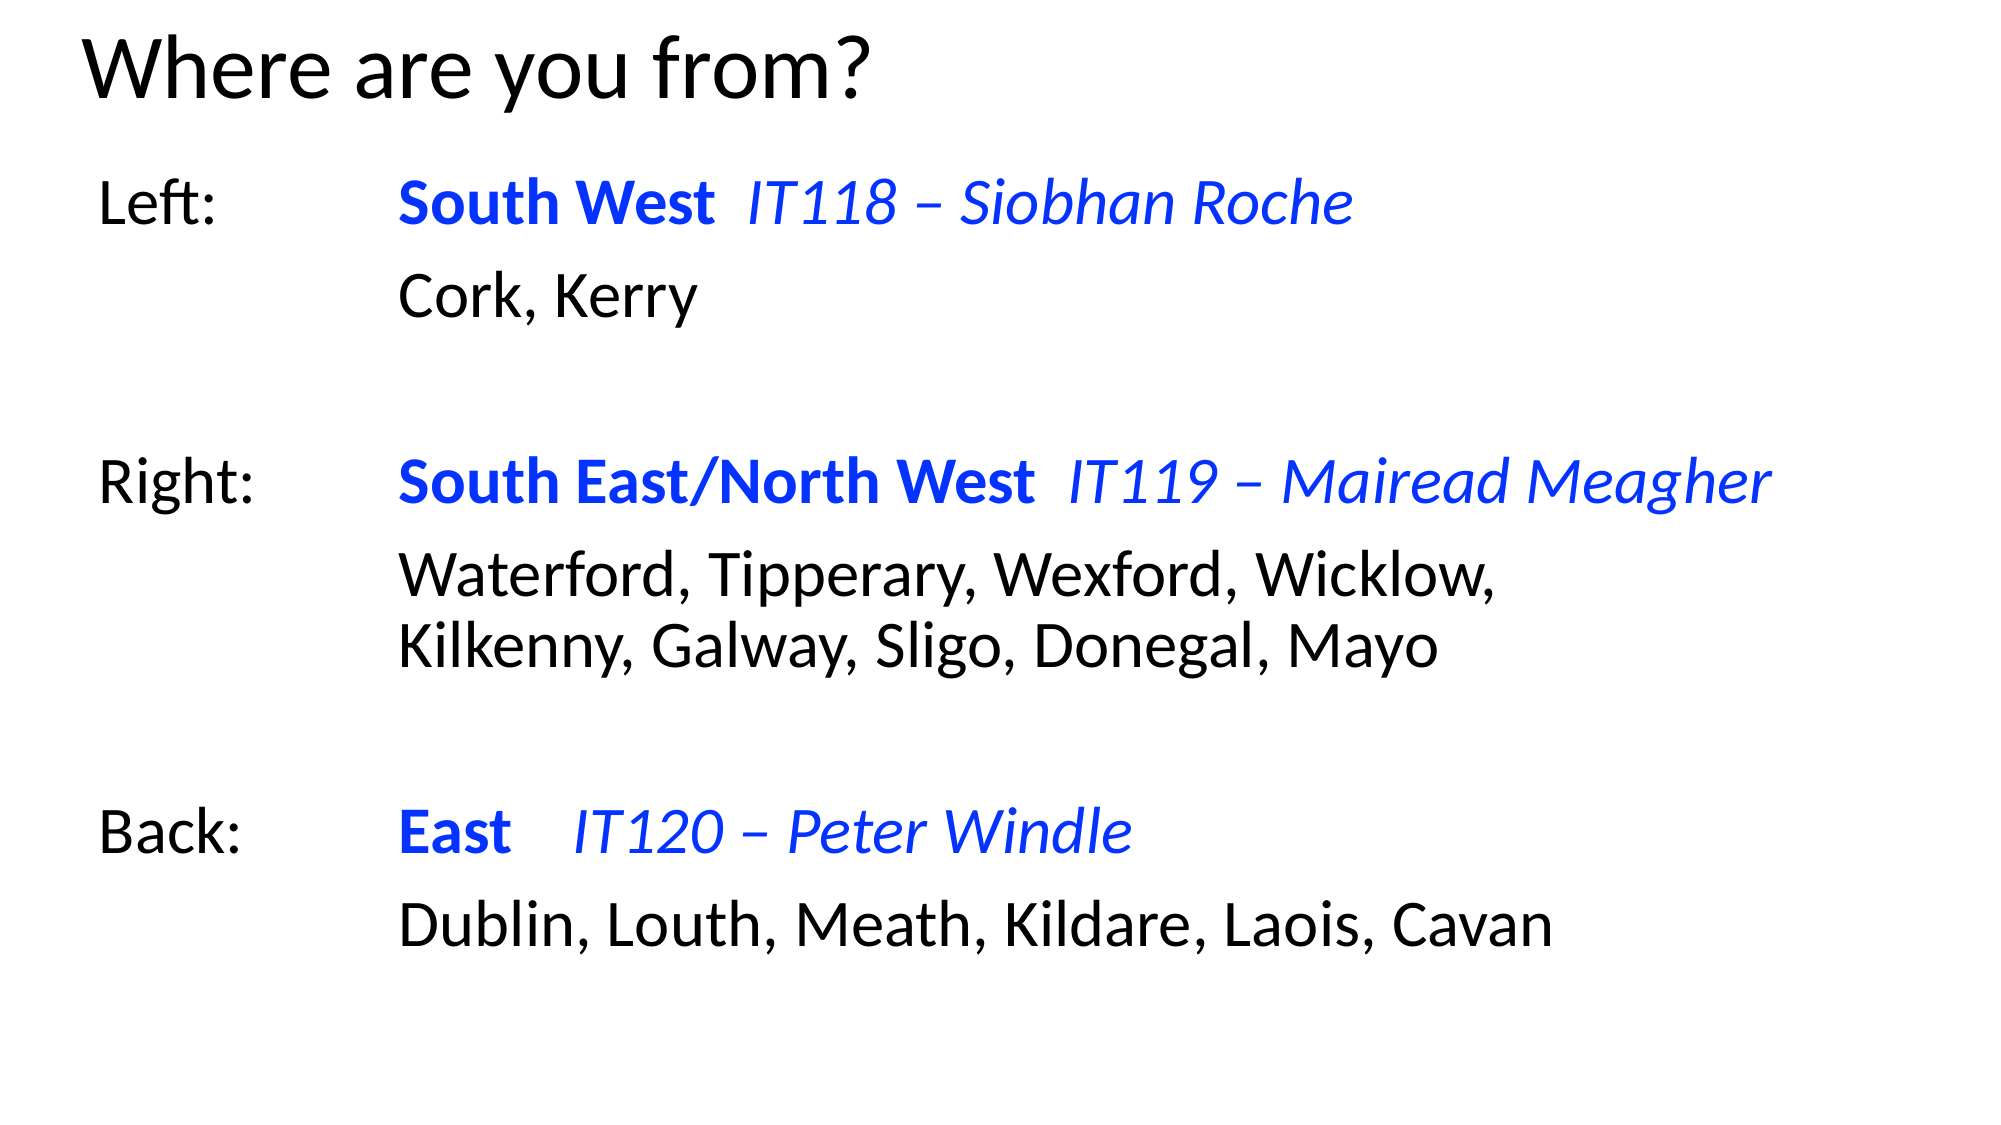

# Where are you from?
Left:		South West  IT118 – Siobhan Roche
		Cork, Kerry

Right:	South East/North West  IT119 – Mairead Meagher
		Waterford, Tipperary, Wexford, Wicklow, 					Kilkenny, Galway, Sligo, Donegal, Mayo

Back:		East    IT120 – Peter Windle
		Dublin, Louth, Meath, Kildare, Laois, Cavan